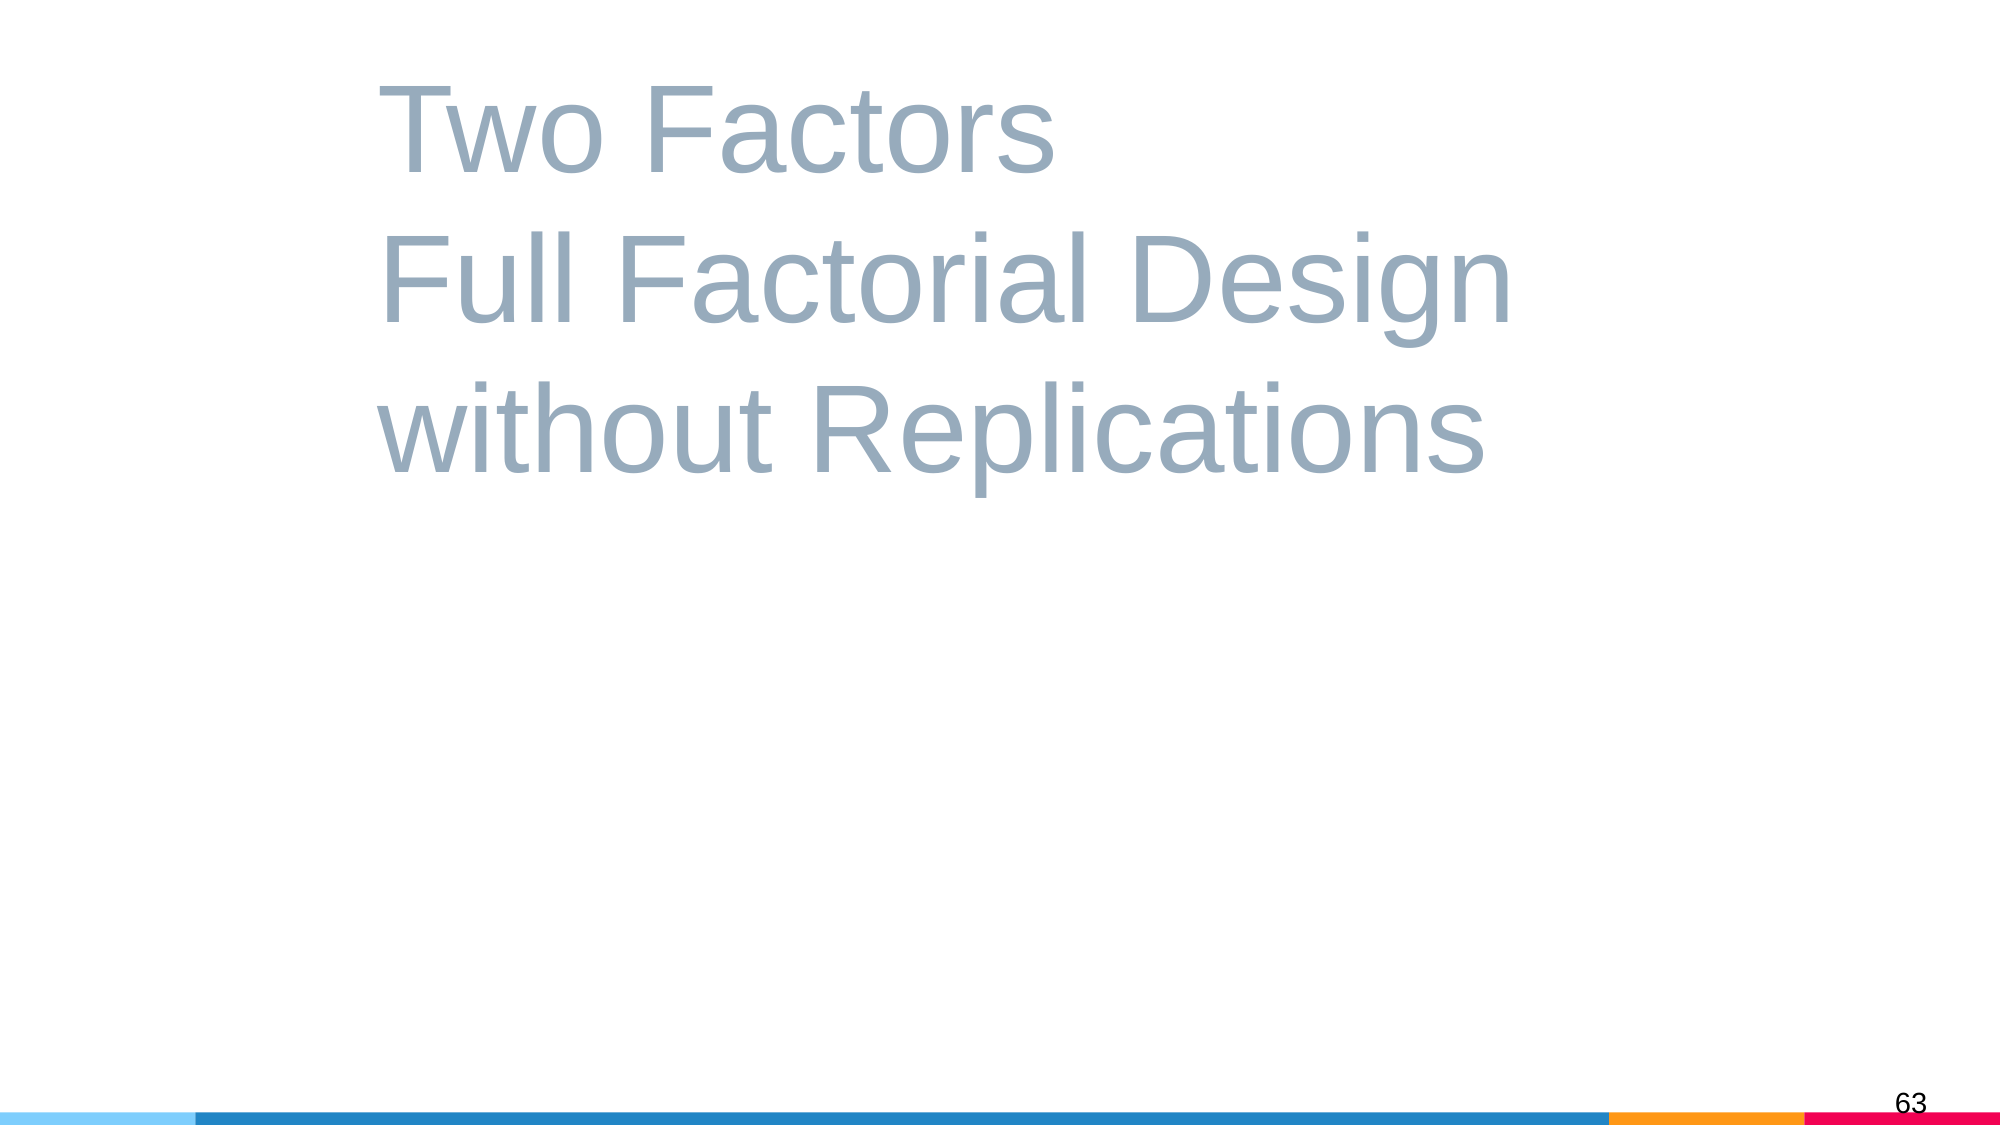

# Two Factors Full Factorial Design without Replications